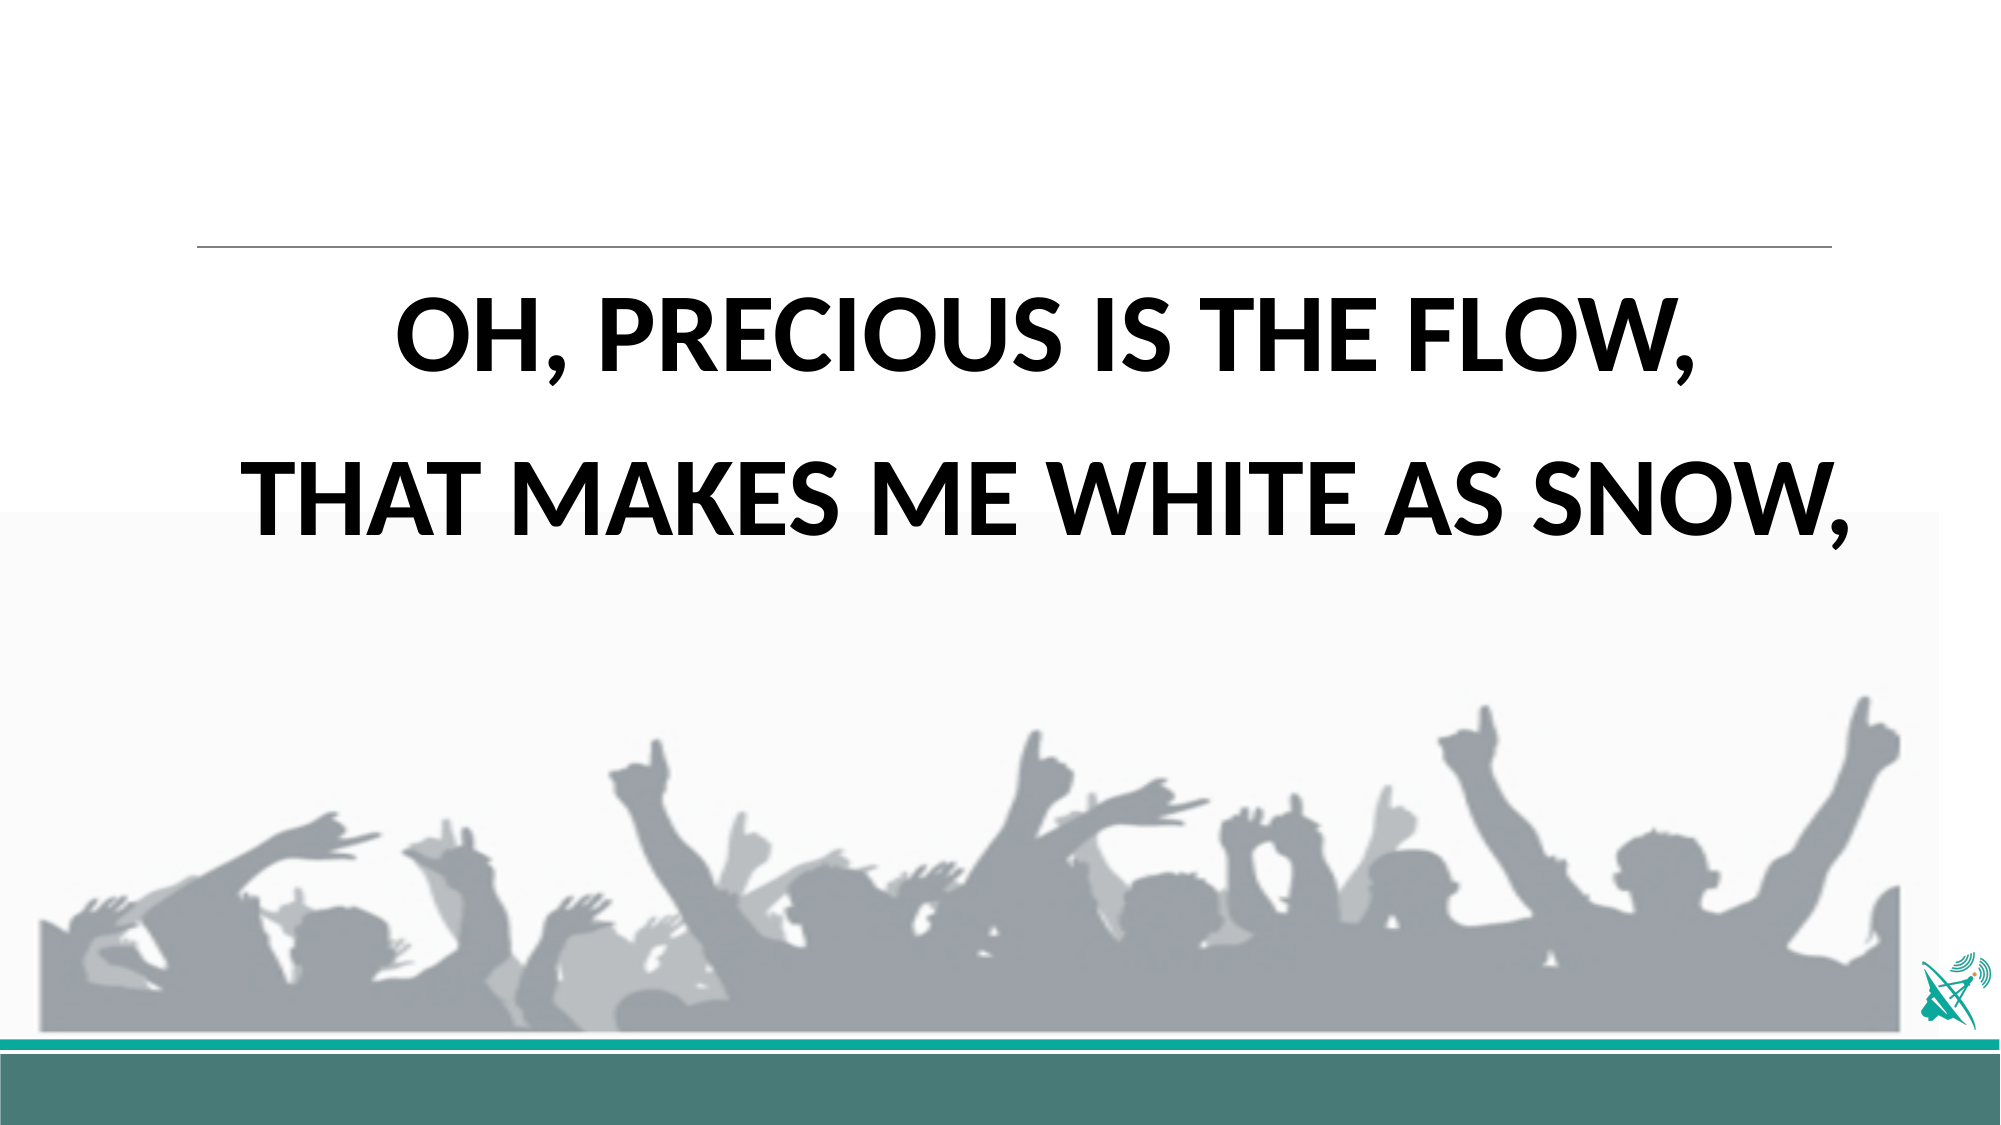

OH, PRECIOUS IS THE FLOW,
THAT MAKES ME WHITE AS SNOW,